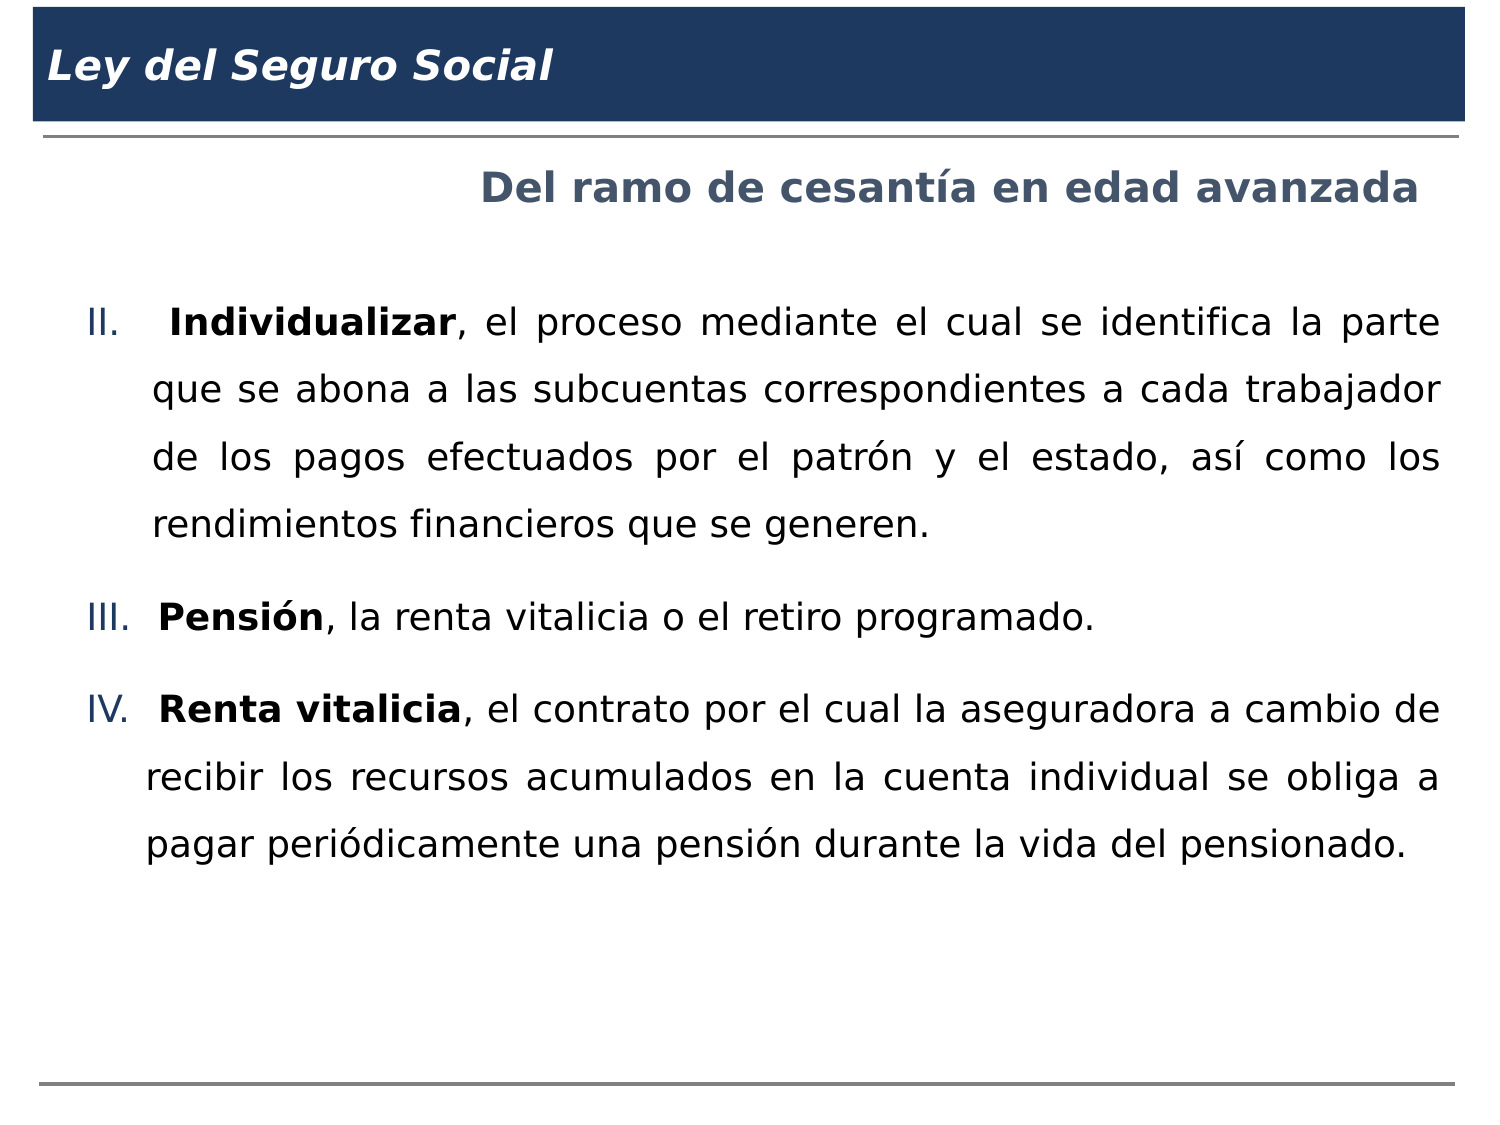

Ley del Seguro Social
Del ramo de cesantía en edad avanzada
 Individualizar, el proceso mediante el cual se identifica la parte que se abona a las subcuentas correspondientes a cada trabajador de los pagos efectuados por el patrón y el estado, así como los rendimientos financieros que se generen.
 Pensión, la renta vitalicia o el retiro programado.
 Renta vitalicia, el contrato por el cual la aseguradora a cambio de recibir los recursos acumulados en la cuenta individual se obliga a pagar periódicamente una pensión durante la vida del pensionado.